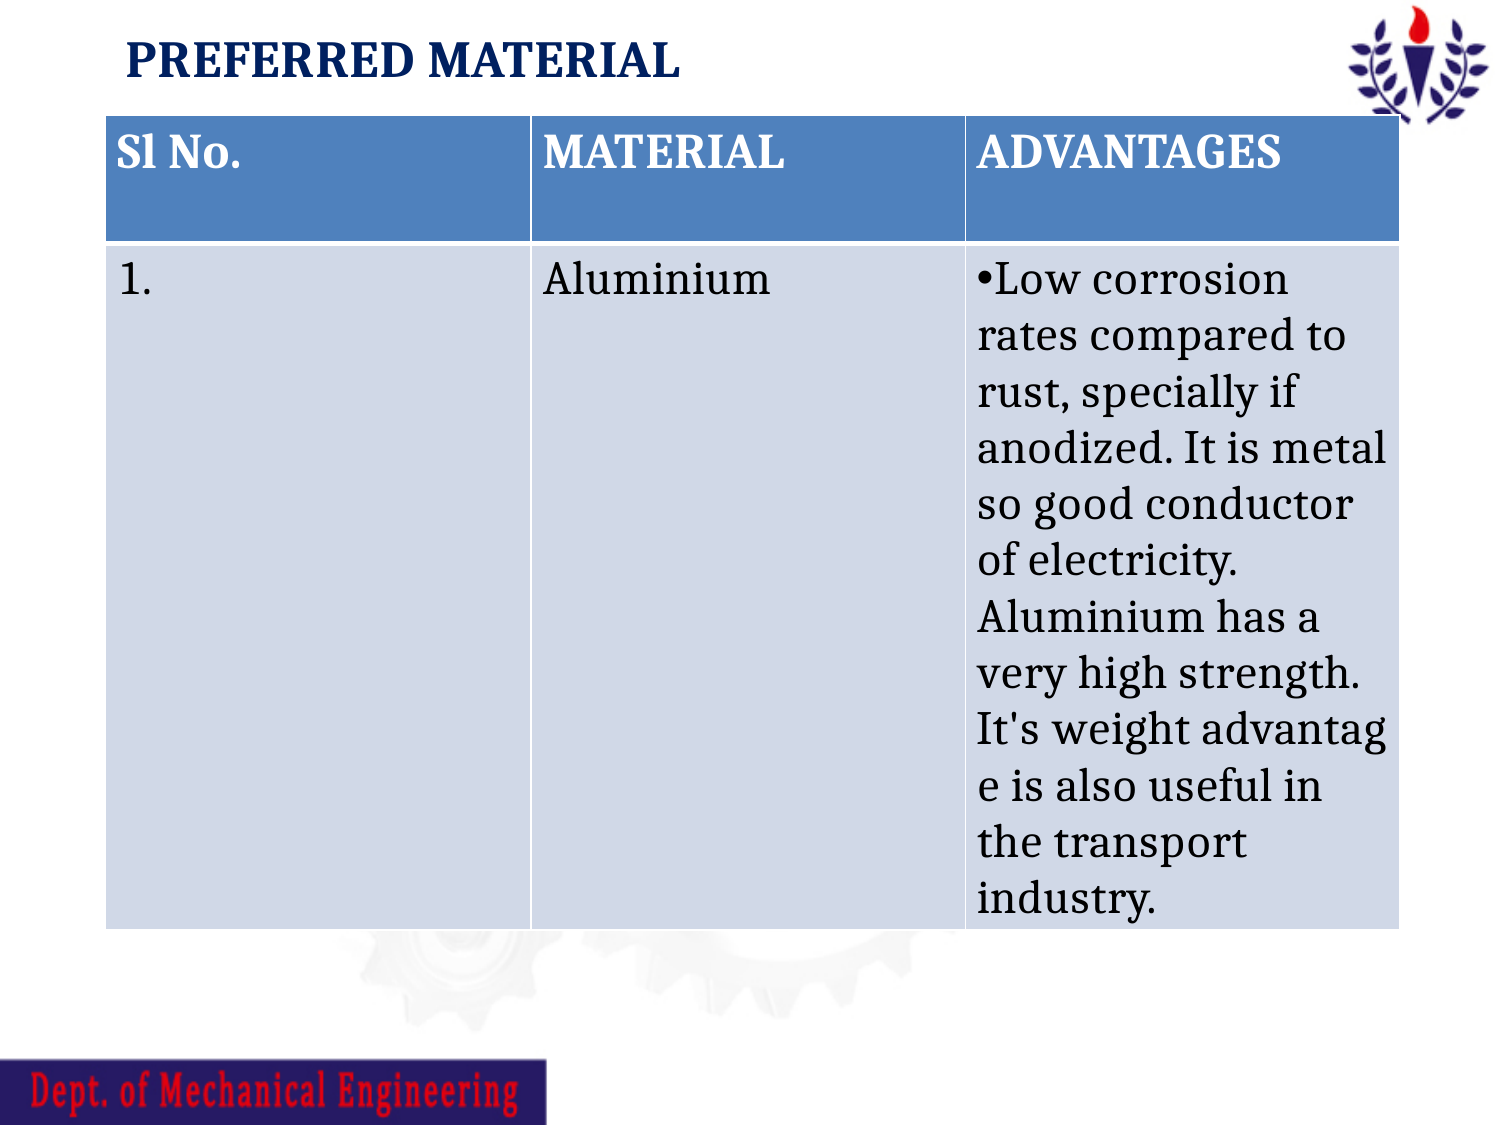

PREFERRED MATERIAL
| Sl No. | MATERIAL | ADVANTAGES |
| --- | --- | --- |
| 1. | Aluminium | Low corrosion rates compared to rust, specially if anodized. It is metal so good conductor of electricity. Aluminium has a very high strength. It's weight advantage is also useful in the transport industry. |